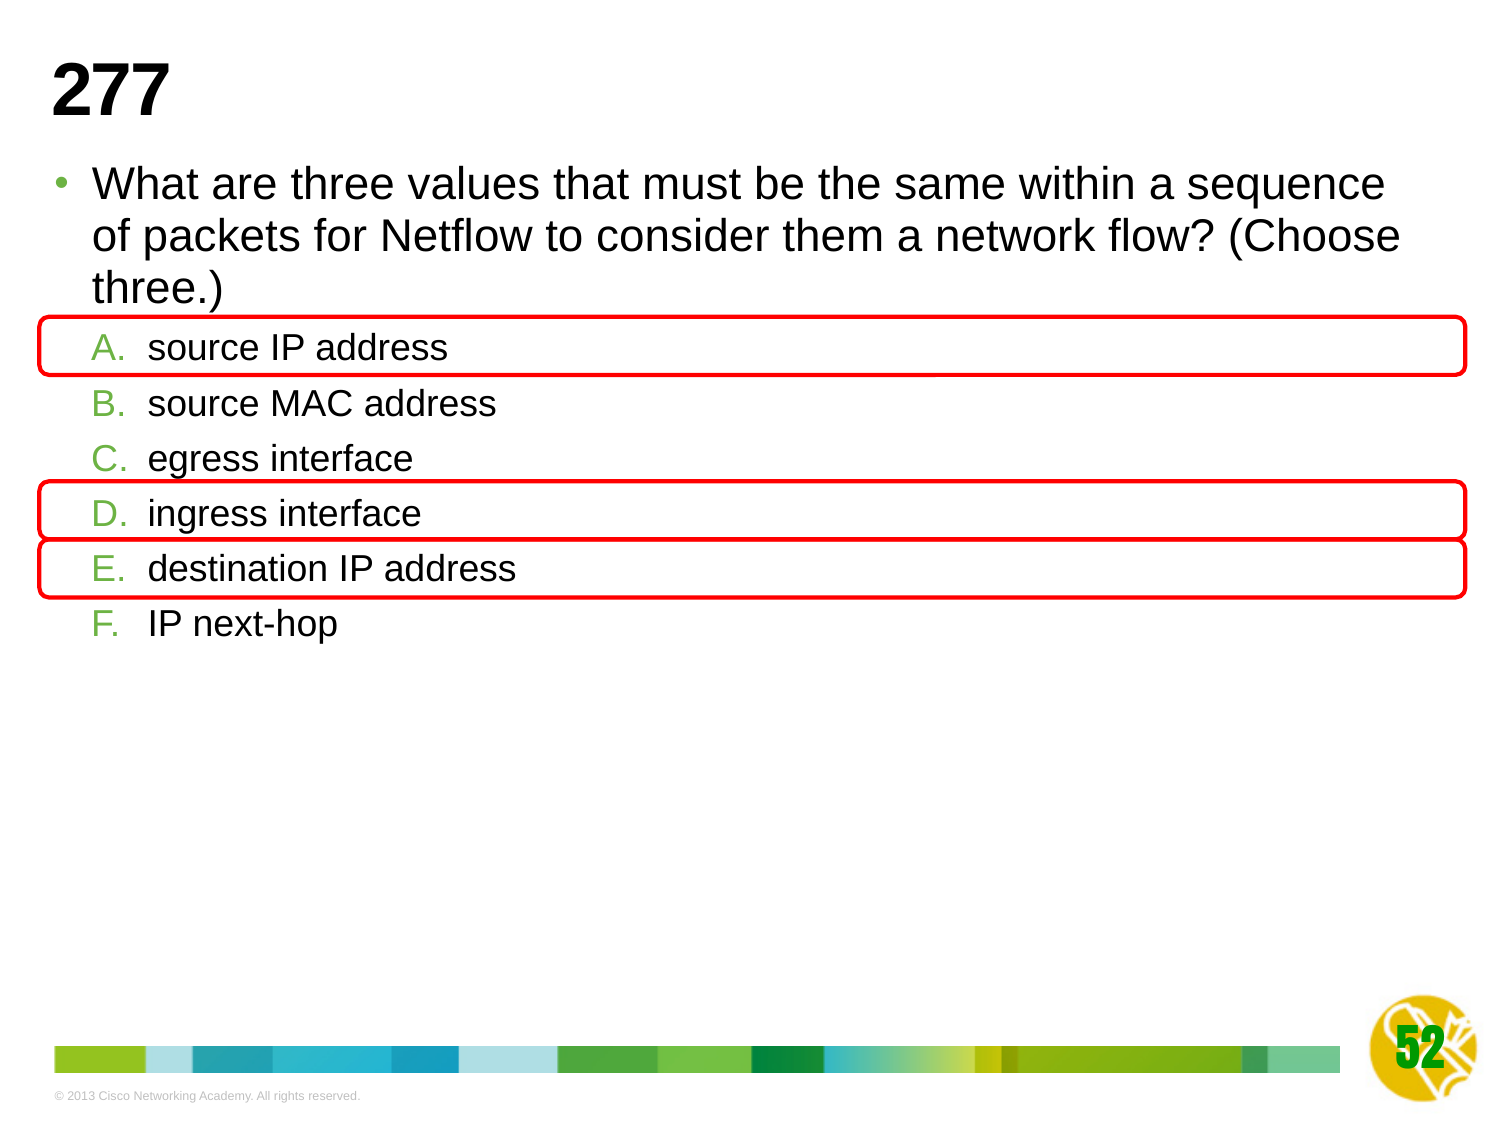

# 277
What are three values that must be the same within a sequence of packets for Netflow to consider them a network flow? (Choose three.)
source IP address
source MAC address
egress interface
ingress interface
destination IP address
IP next-hop